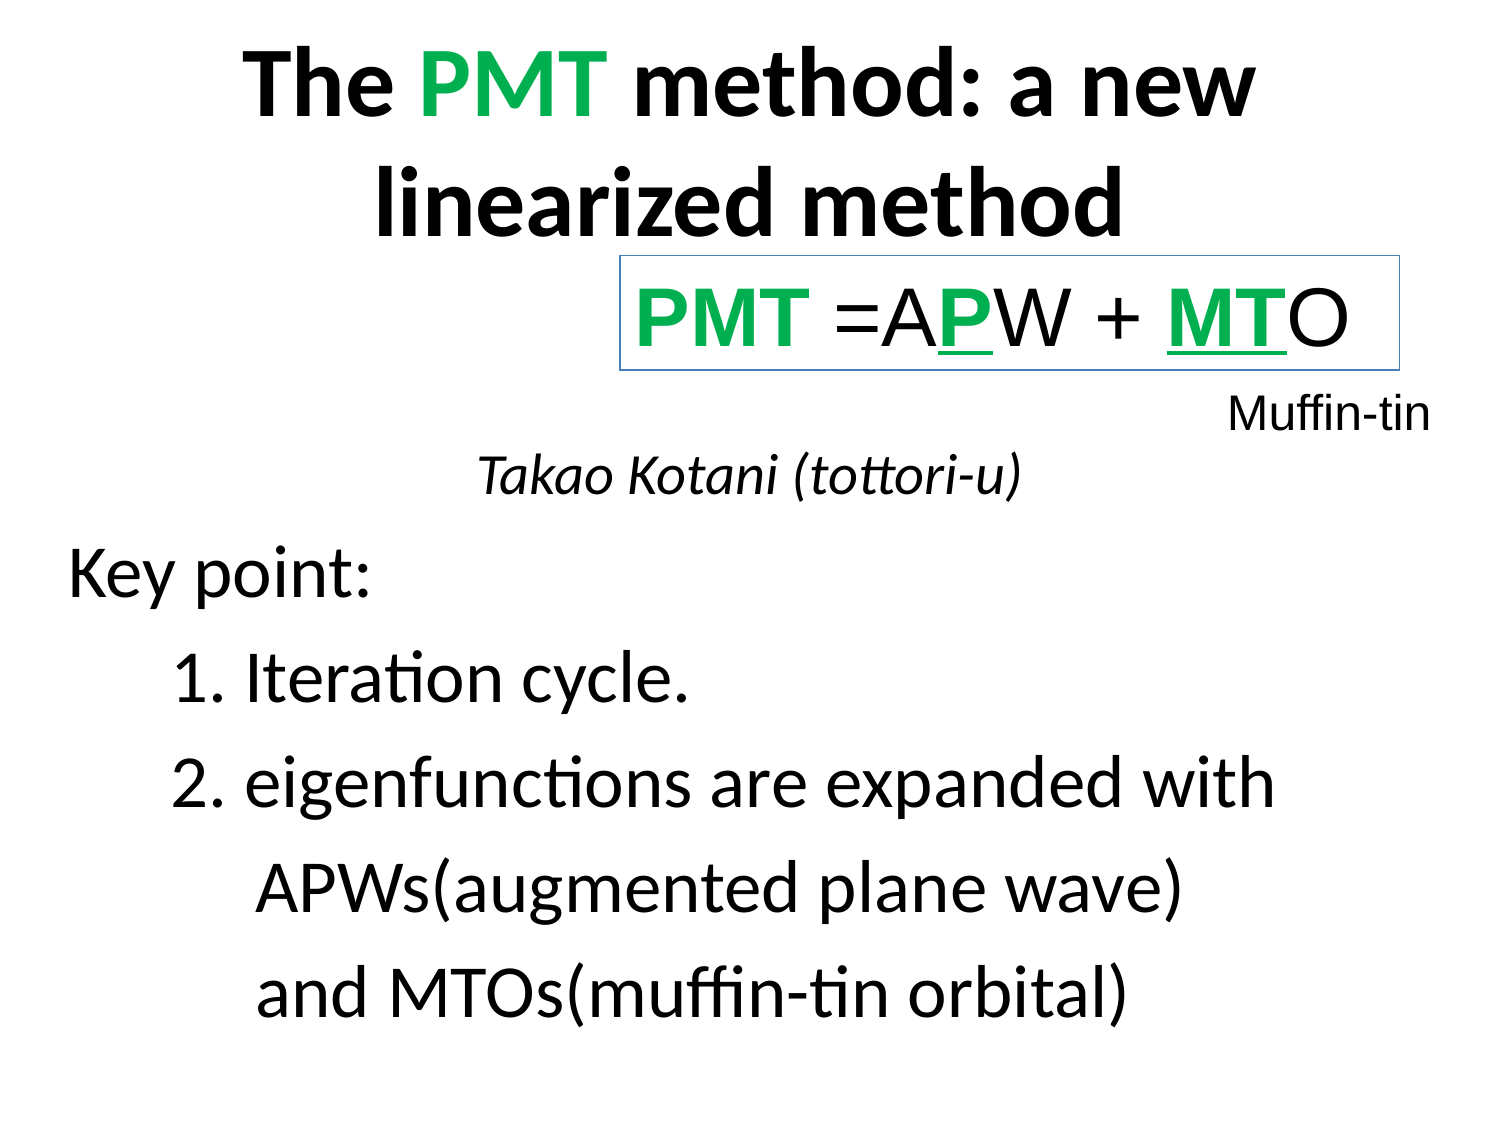

The PMT method: a new linearized method
Takao Kotani (tottori-u)
PMT =APW + MTO
Muffin-tin
Key point:
      1. Iteration cycle.
      2. eigenfunctions are expanded with
           APWs(augmented plane wave)
           and MTOs(muffin-tin orbital)